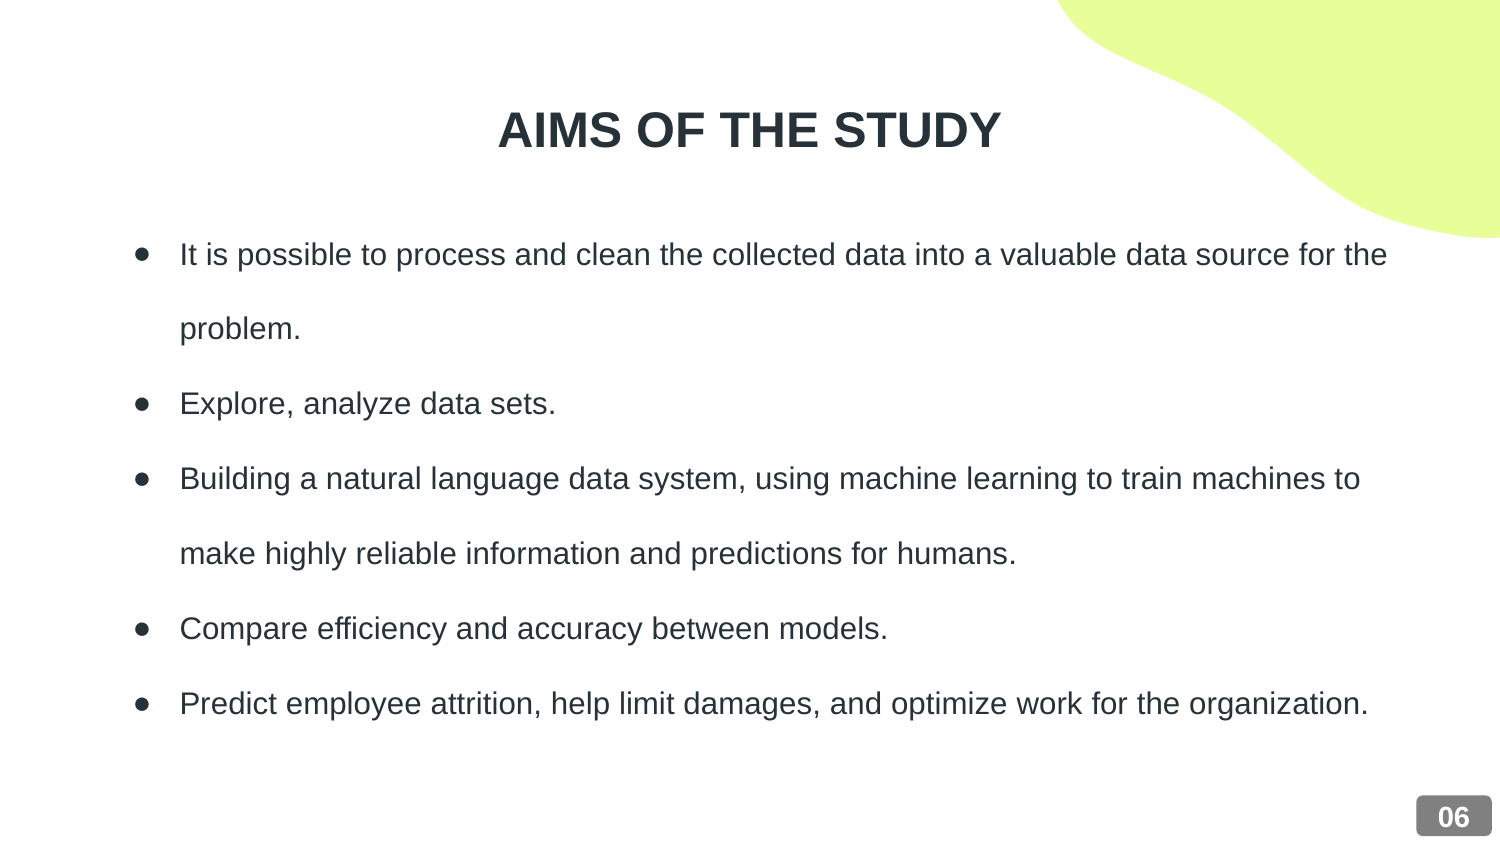

# AIMS OF THE STUDY
It is possible to process and clean the collected data into a valuable data source for the problem.
Explore, analyze data sets.
Building a natural language data system, using machine learning to train machines to make highly reliable information and predictions for humans.
Compare efficiency and accuracy between models.
Predict employee attrition, help limit damages, and optimize work for the organization.

06